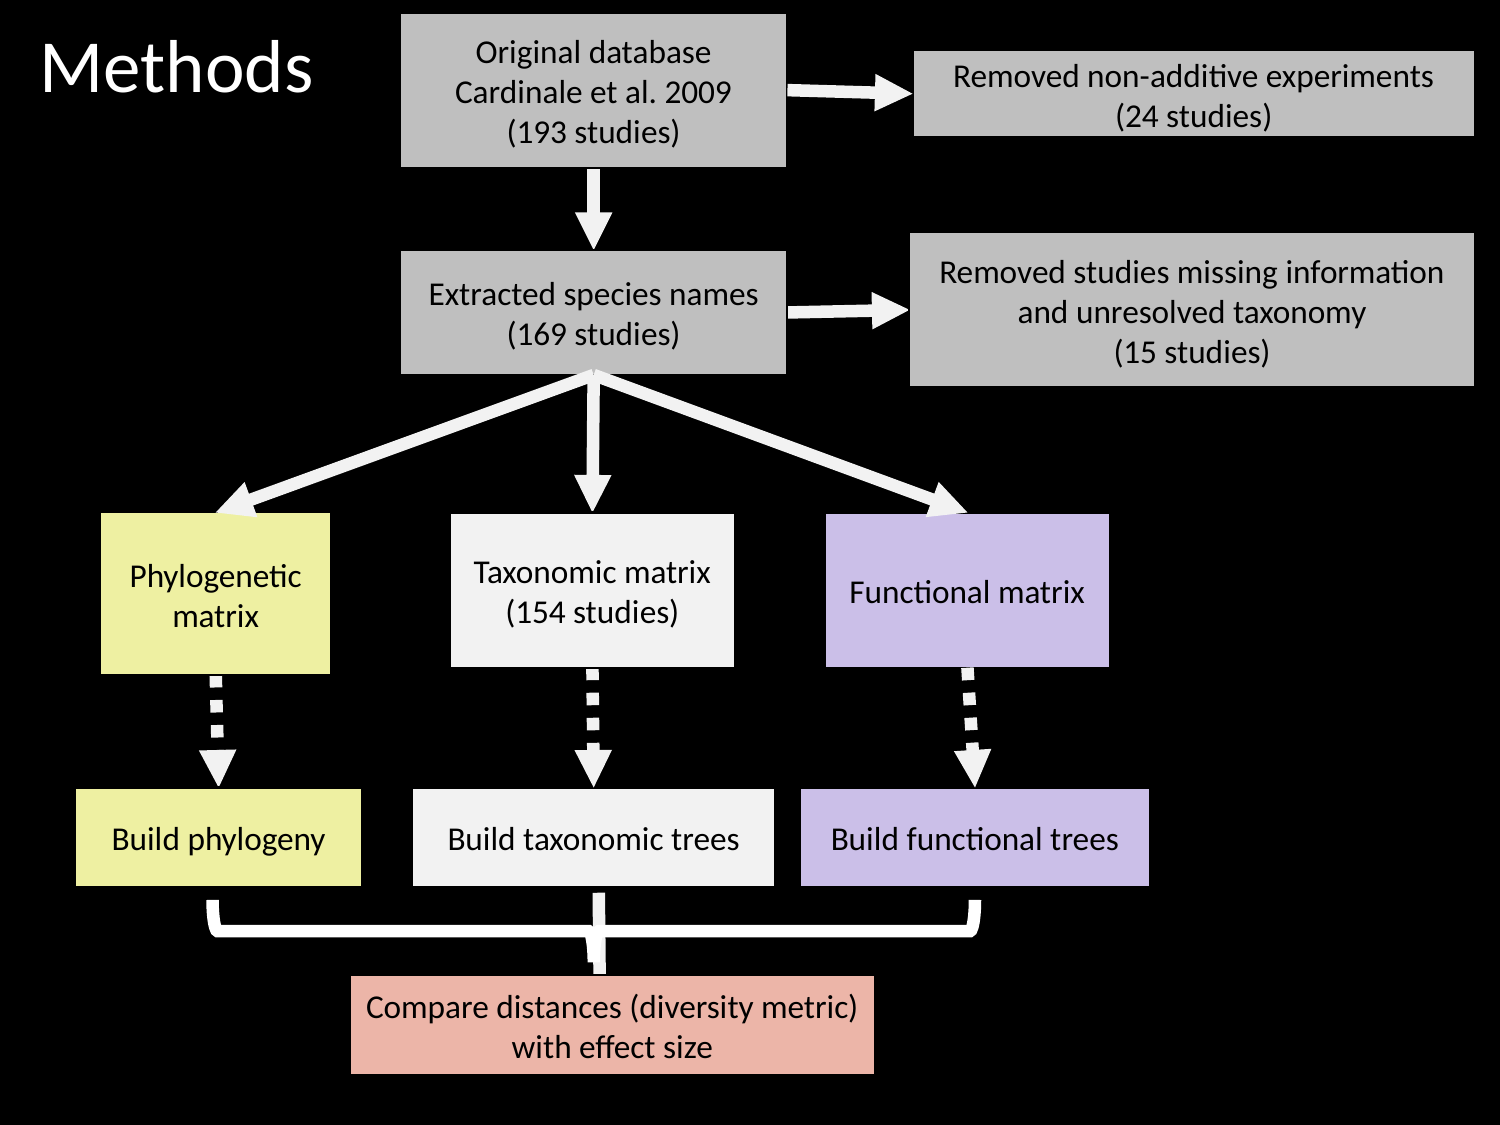

# Methods
Original database
Cardinale et al. 2009
(193 studies)
Removed non-additive experiments
(24 studies)
Removed studies missing information and unresolved taxonomy
(15 studies)
Extracted species names
(169 studies)
Phylogenetic matrix
Taxonomic matrix
(154 studies)
Functional matrix

Build phylogeny
Build taxonomic trees
Build functional trees
Compare distances (diversity metric) with effect size